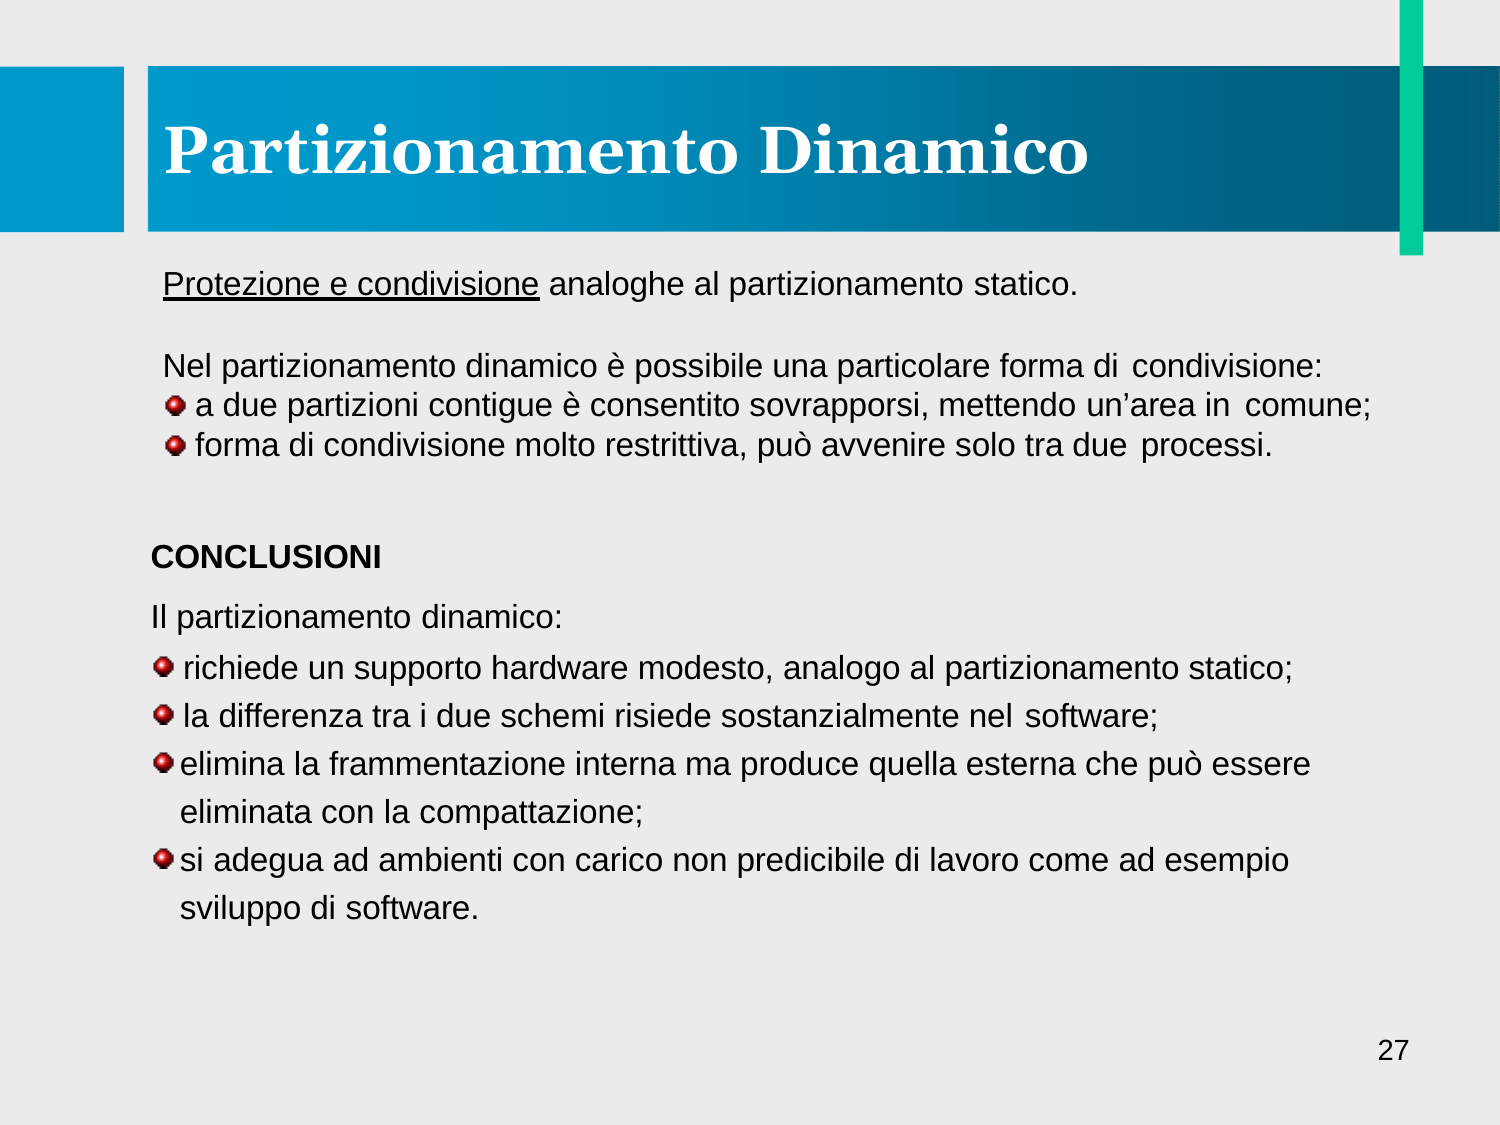

# Partizionamento Dinamico

Protezione e condivisione analoghe al partizionamento statico.

Nel partizionamento dinamico è possibile una particolare forma di condivisione:
a due partizioni contigue è consentito sovrapporsi, mettendo un’area in comune;
forma di condivisione molto restrittiva, può avvenire solo tra due processi.

CONCLUSIONI
Il partizionamento dinamico:
richiede un supporto hardware modesto, analogo al partizionamento statico;  la differenza tra i due schemi risiede sostanzialmente nel software;
elimina la frammentazione interna ma produce quella esterna che può essere  eliminata con la compattazione;
si adegua ad ambienti con carico non predicibile di lavoro come ad esempio  sviluppo di software.

27